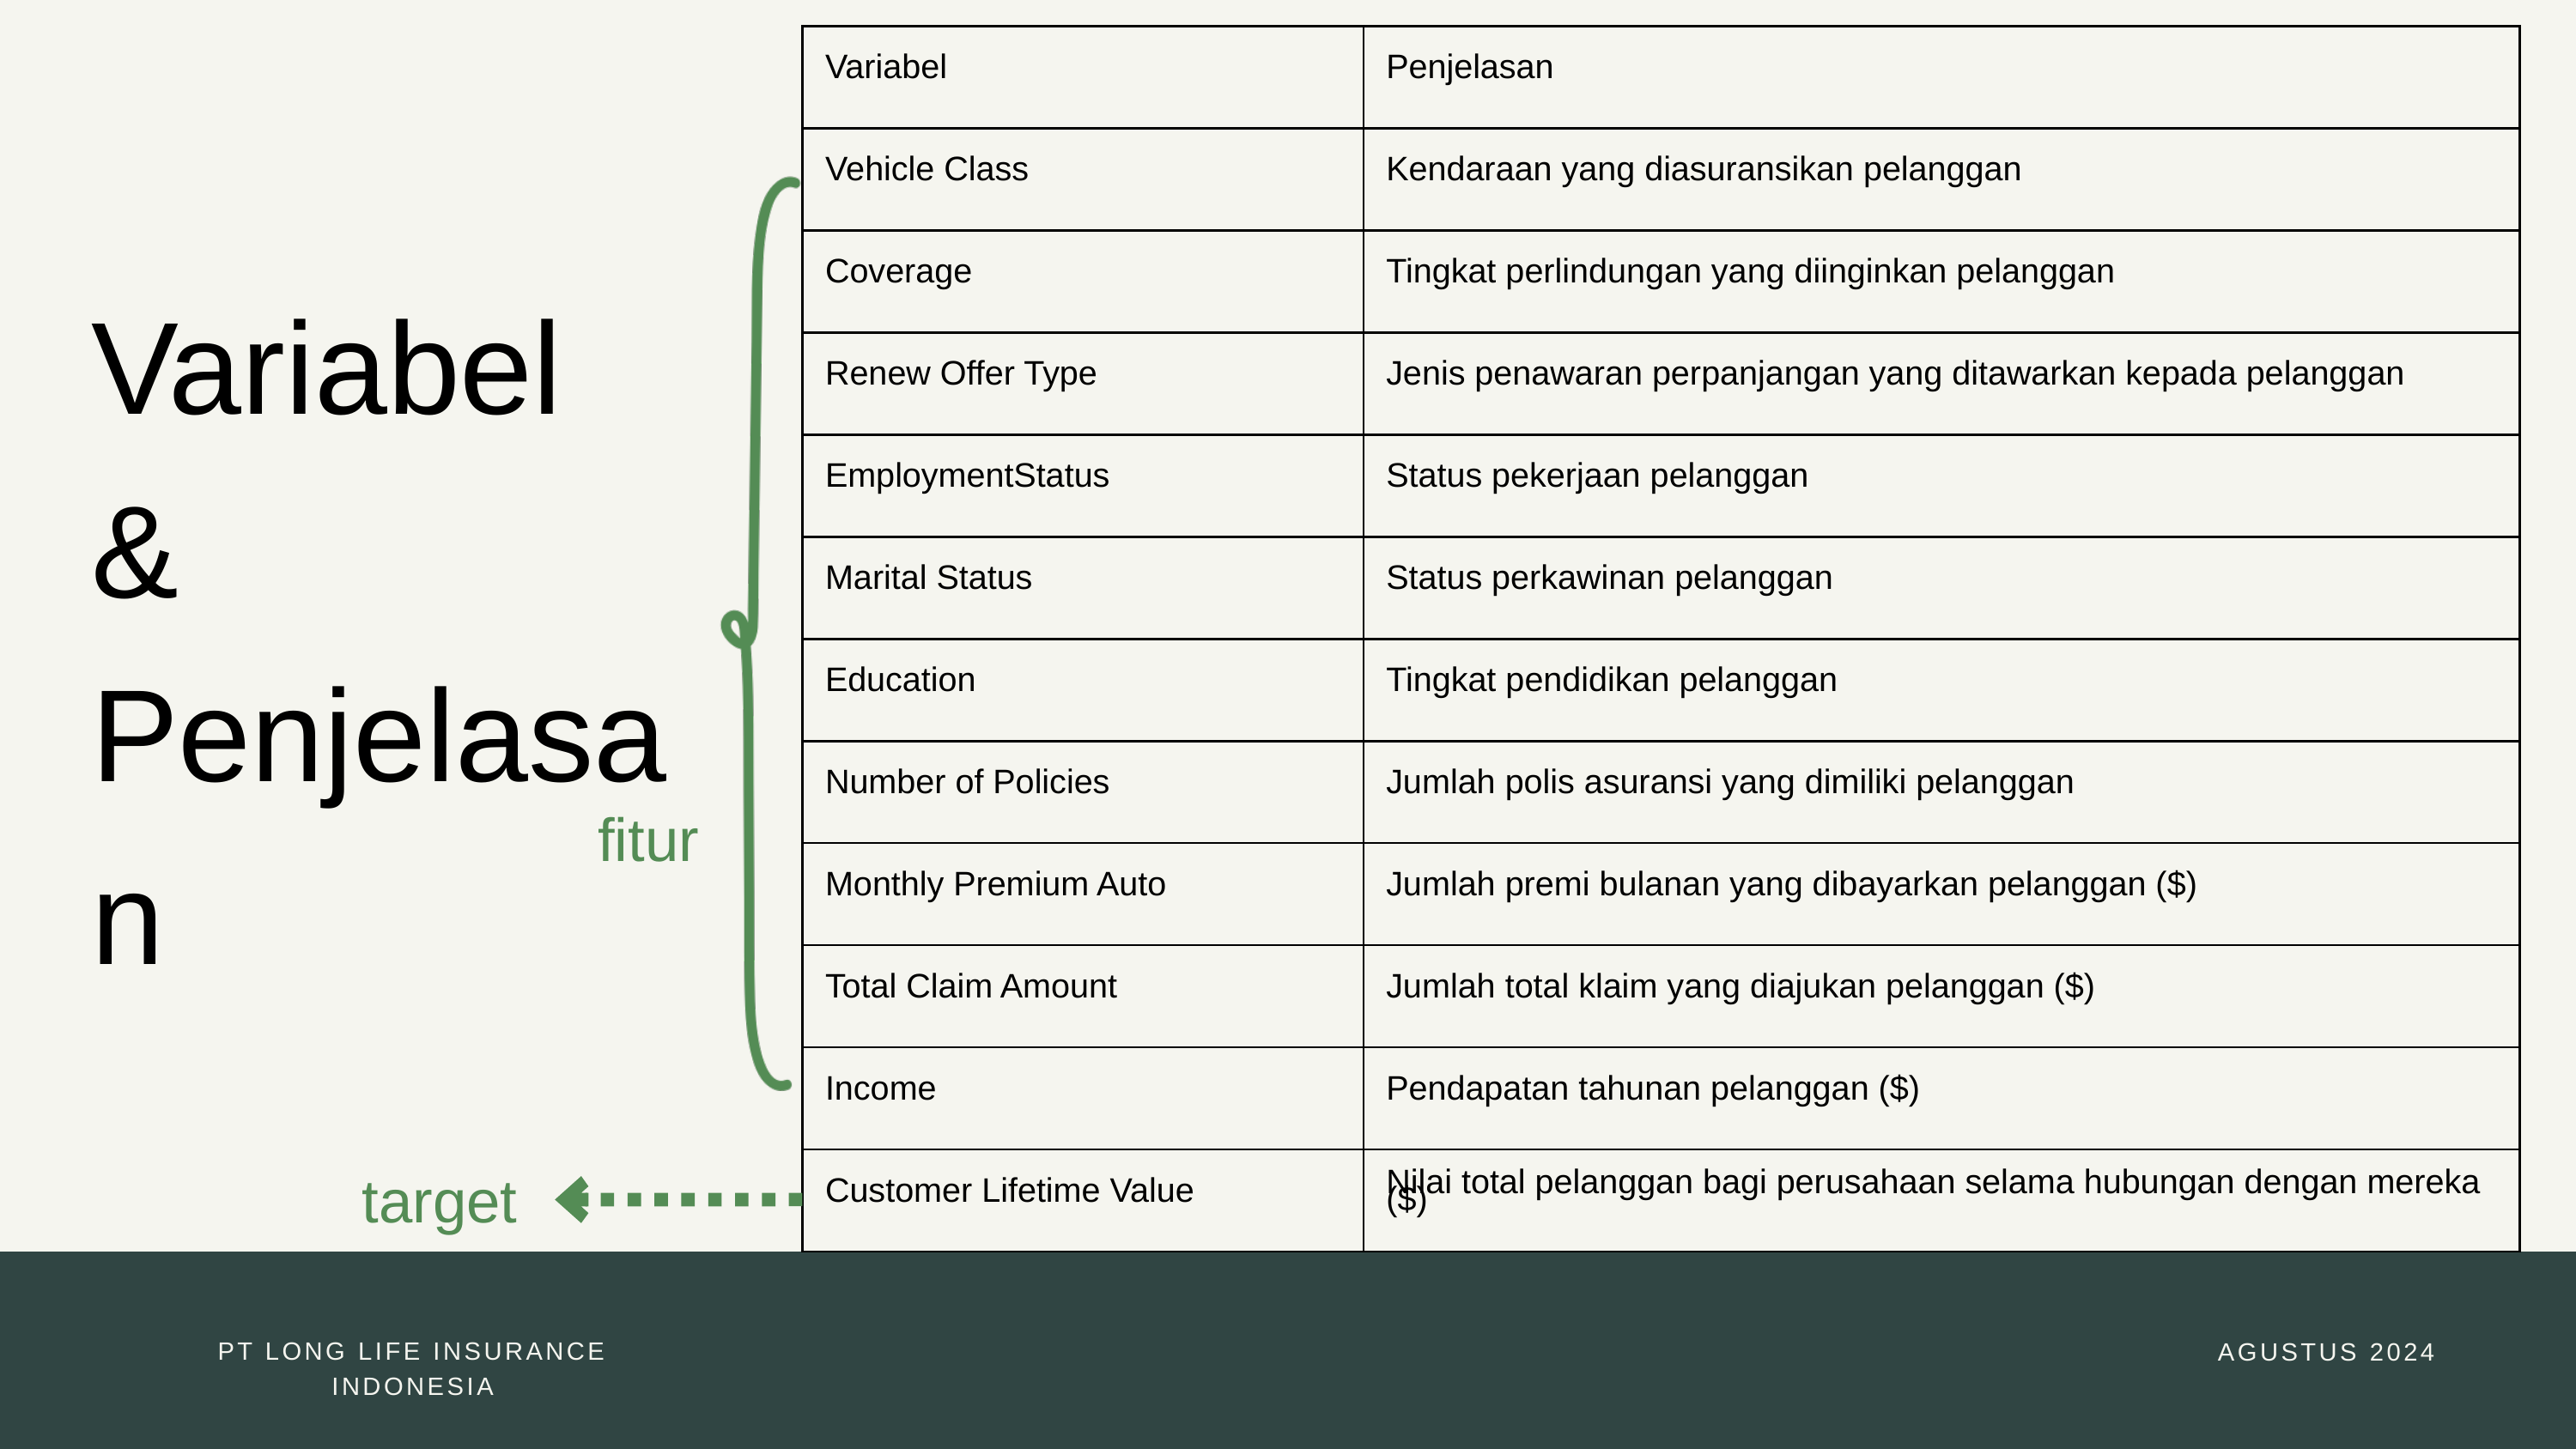

| Variabel | Penjelasan |
| --- | --- |
| Vehicle Class | Kendaraan yang diasuransikan pelanggan |
| Coverage | Tingkat perlindungan yang diinginkan pelanggan |
| Renew Offer Type | Jenis penawaran perpanjangan yang ditawarkan kepada pelanggan |
| EmploymentStatus | Status pekerjaan pelanggan |
| Marital Status | Status perkawinan pelanggan |
| Education | Tingkat pendidikan pelanggan |
| Number of Policies | Jumlah polis asuransi yang dimiliki pelanggan |
| Monthly Premium Auto | Jumlah premi bulanan yang dibayarkan pelanggan ($) |
| Total Claim Amount | Jumlah total klaim yang diajukan pelanggan ($) |
| Income | Pendapatan tahunan pelanggan ($) |
| Customer Lifetime Value | Nilai total pelanggan bagi perusahaan selama hubungan dengan mereka ($) |

Variabel &
Penjelasan
fitur
target

PT LONG LIFE INSURANCE INDONESIA
AGUSTUS 2024